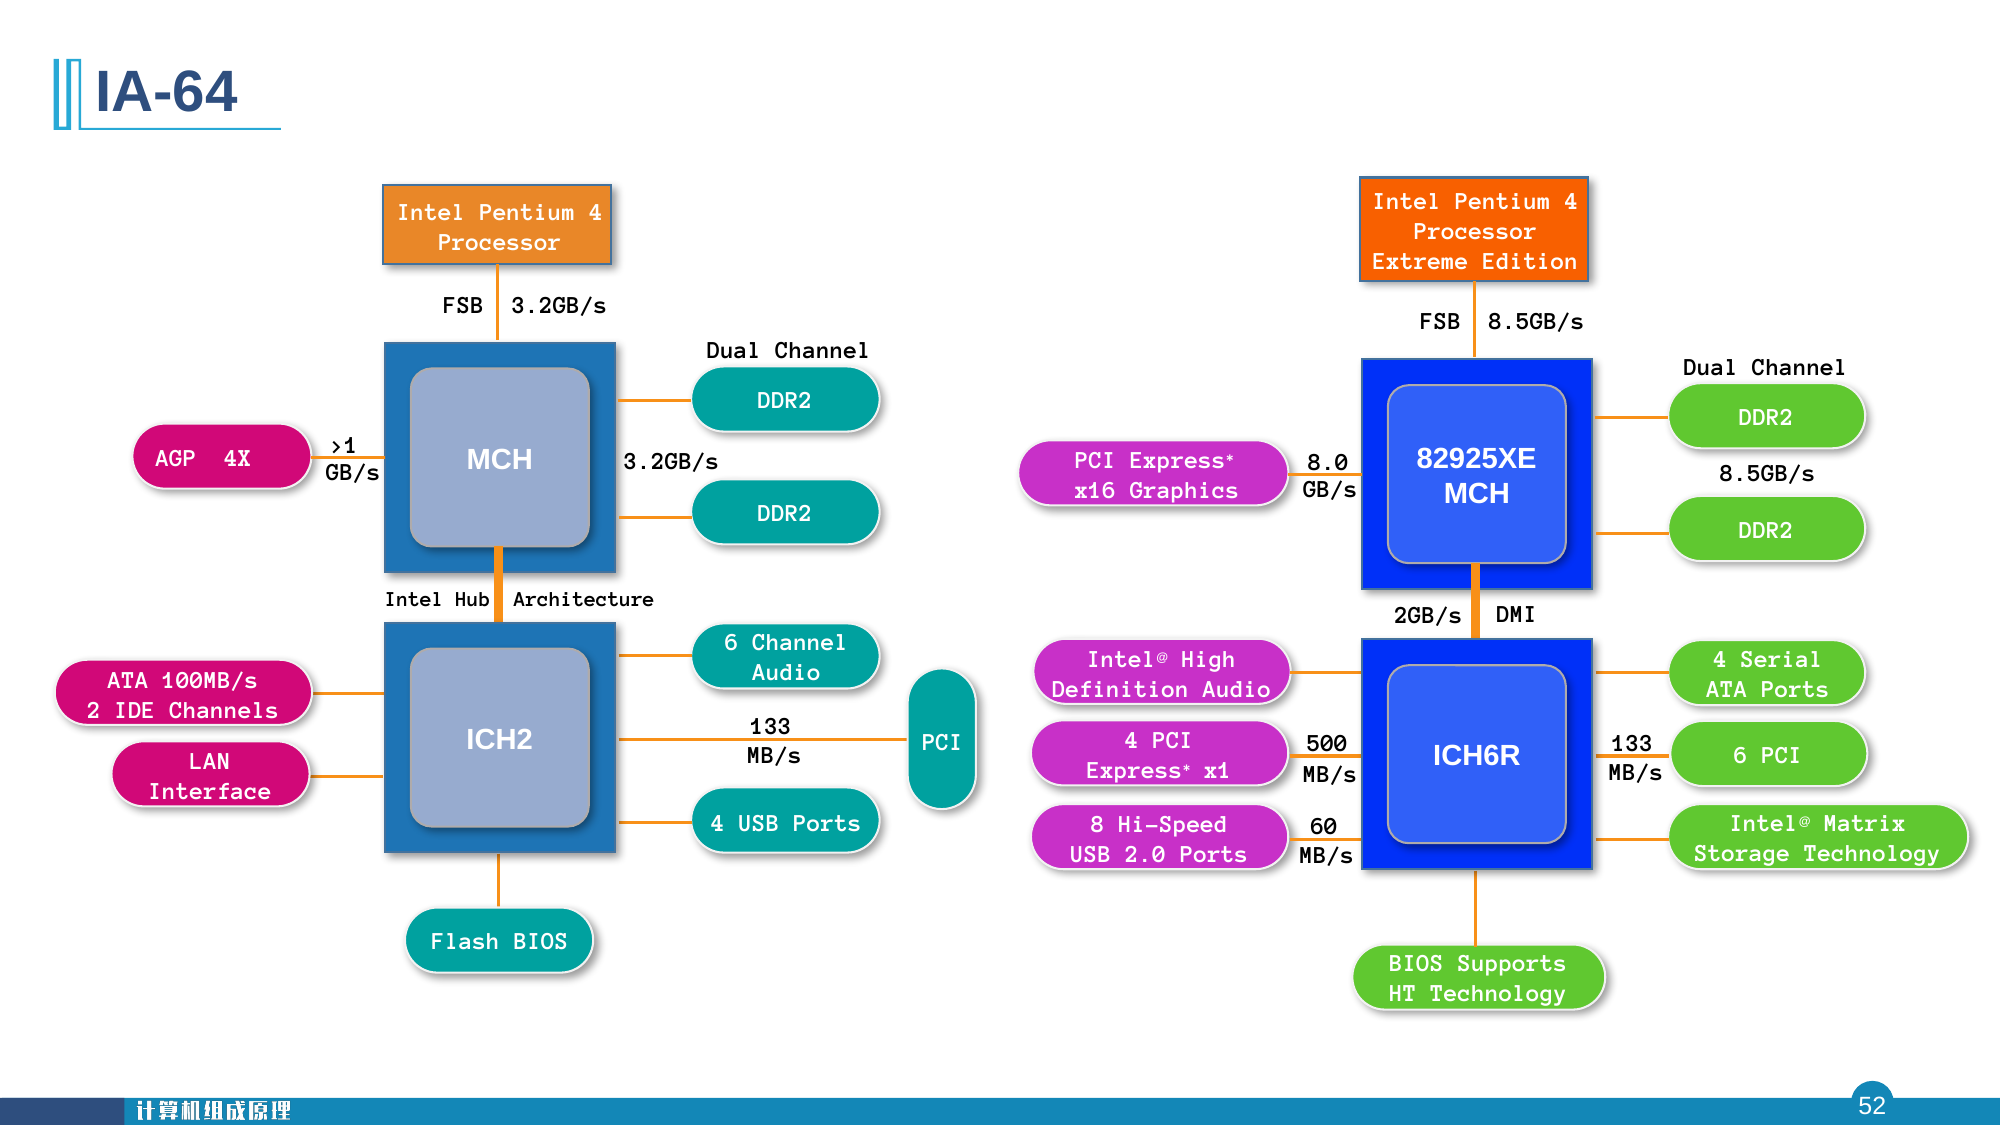

# IA-64
Intel Pentium 4
Processor
Extreme Edition

FSB  8.5GB/s
Dual Channel

82925XE
MCH

DDR2
PCI Express*
x16 Graphics

8.0
8.5GB/s
GB/s

DDR2
DMI
2GB/s
Intel@ High
Definition Audio

4 Serial
ATA Ports

ICH6R
4 PCI
Express* x1

133
500

6 PCI
MB/s
MB/s
Intel@ Matrix
Storage Technology

8 Hi-Speed
USB 2.0 Ports

60
MB/s
BIOS Supports
HT Technology

Intel Pentium 4
Processor
FSB  3.2GB/s
Dual Channel

MCH

DDR2
>1

AGP  4X
3.2GB/s
GB/s

DDR2
Intel Hub  Architecture
6 Channel
Audio

ICH2
ATA 100MB/s
2 IDE Channels

PCI
133
MB/s
LAN
Interface

4 USB Ports

Flash BIOS